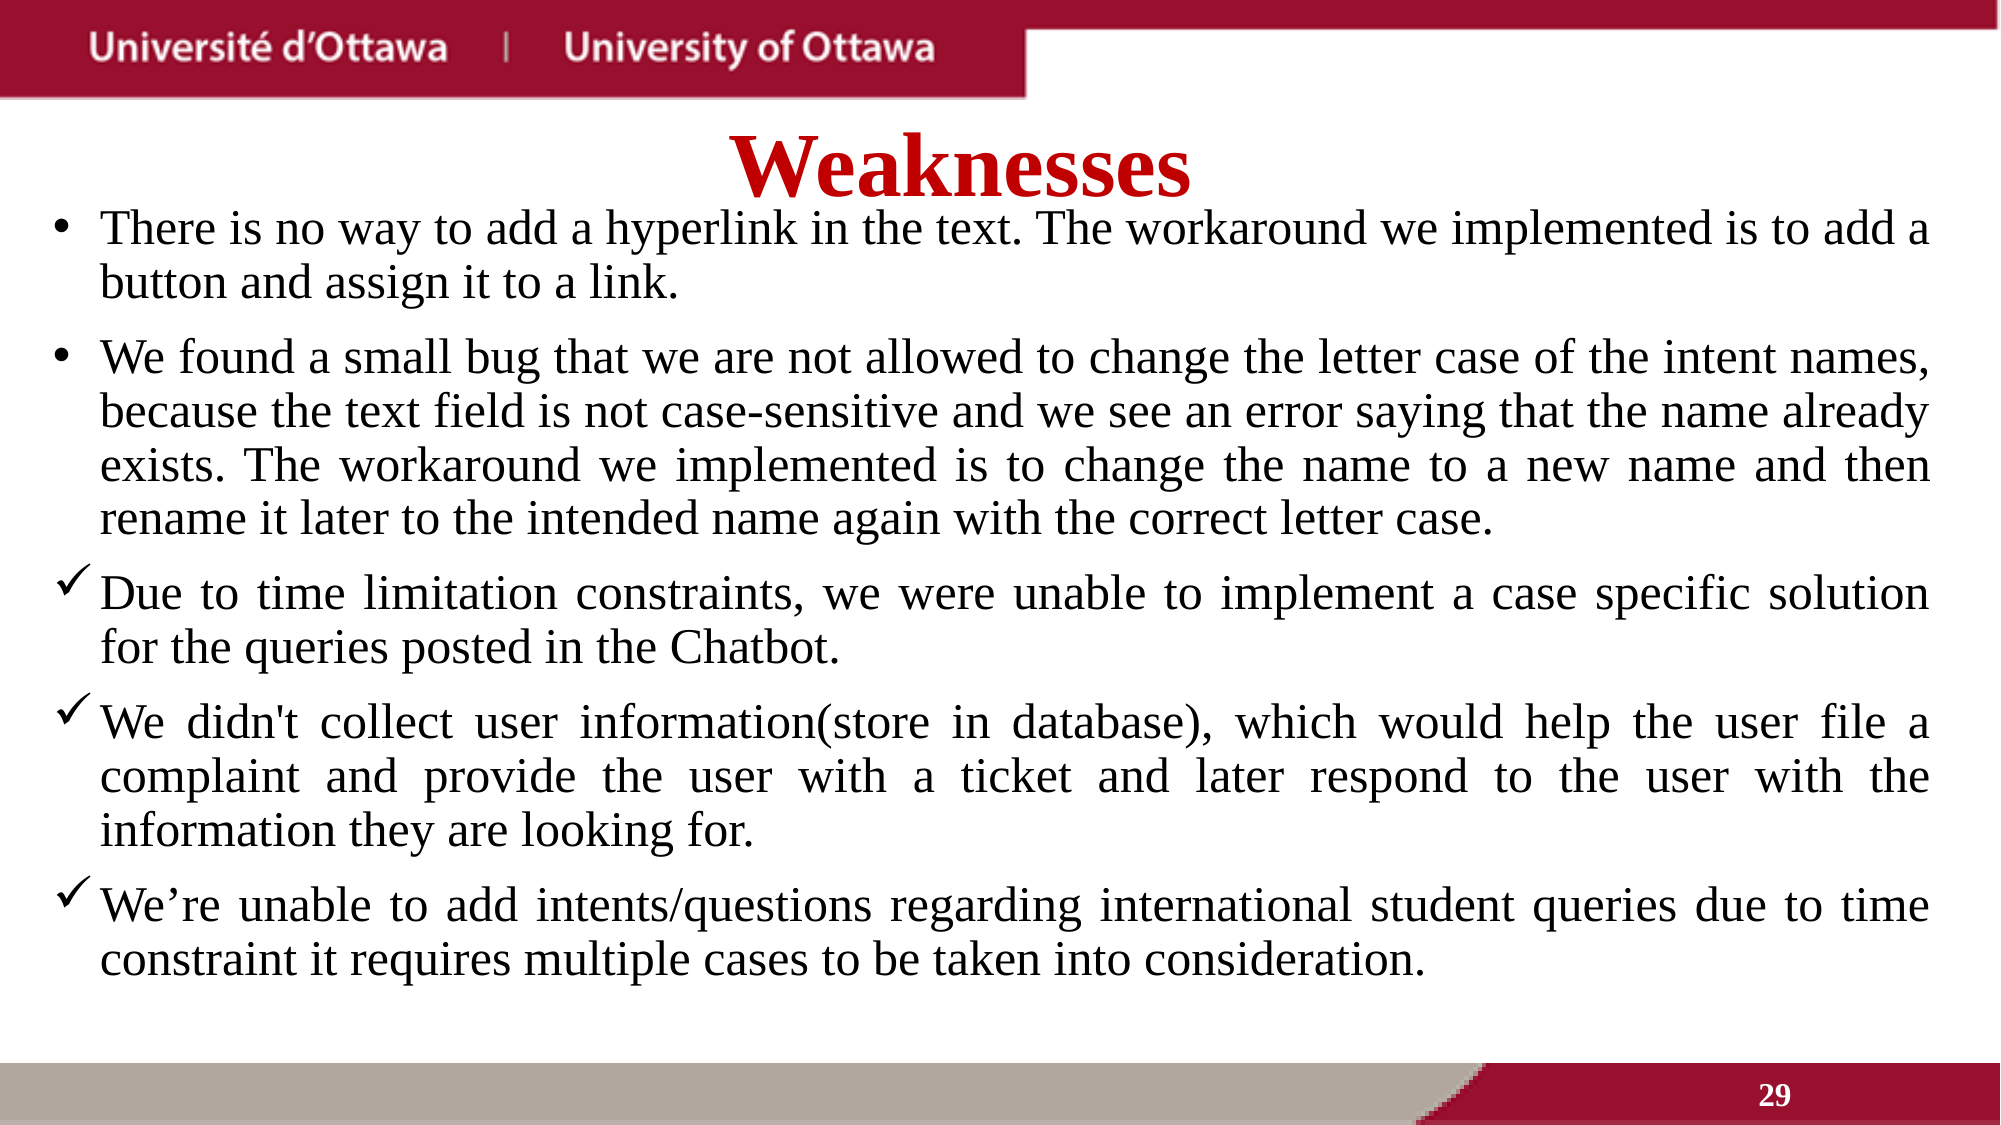

# Weaknesses
There is no way to add a hyperlink in the text. The workaround we implemented is to add a button and assign it to a link.
We found a small bug that we are not allowed to change the letter case of the intent names, because the text field is not case-sensitive and we see an error saying that the name already exists. The workaround we implemented is to change the name to a new name and then rename it later to the intended name again with the correct letter case.
Due to time limitation constraints, we were unable to implement a case specific solution for the queries posted in the Chatbot.
We didn't collect user information(store in database), which would help the user file a complaint and provide the user with a ticket and later respond to the user with the information they are looking for.
We’re unable to add intents/questions regarding international student queries due to time constraint it requires multiple cases to be taken into consideration.

29